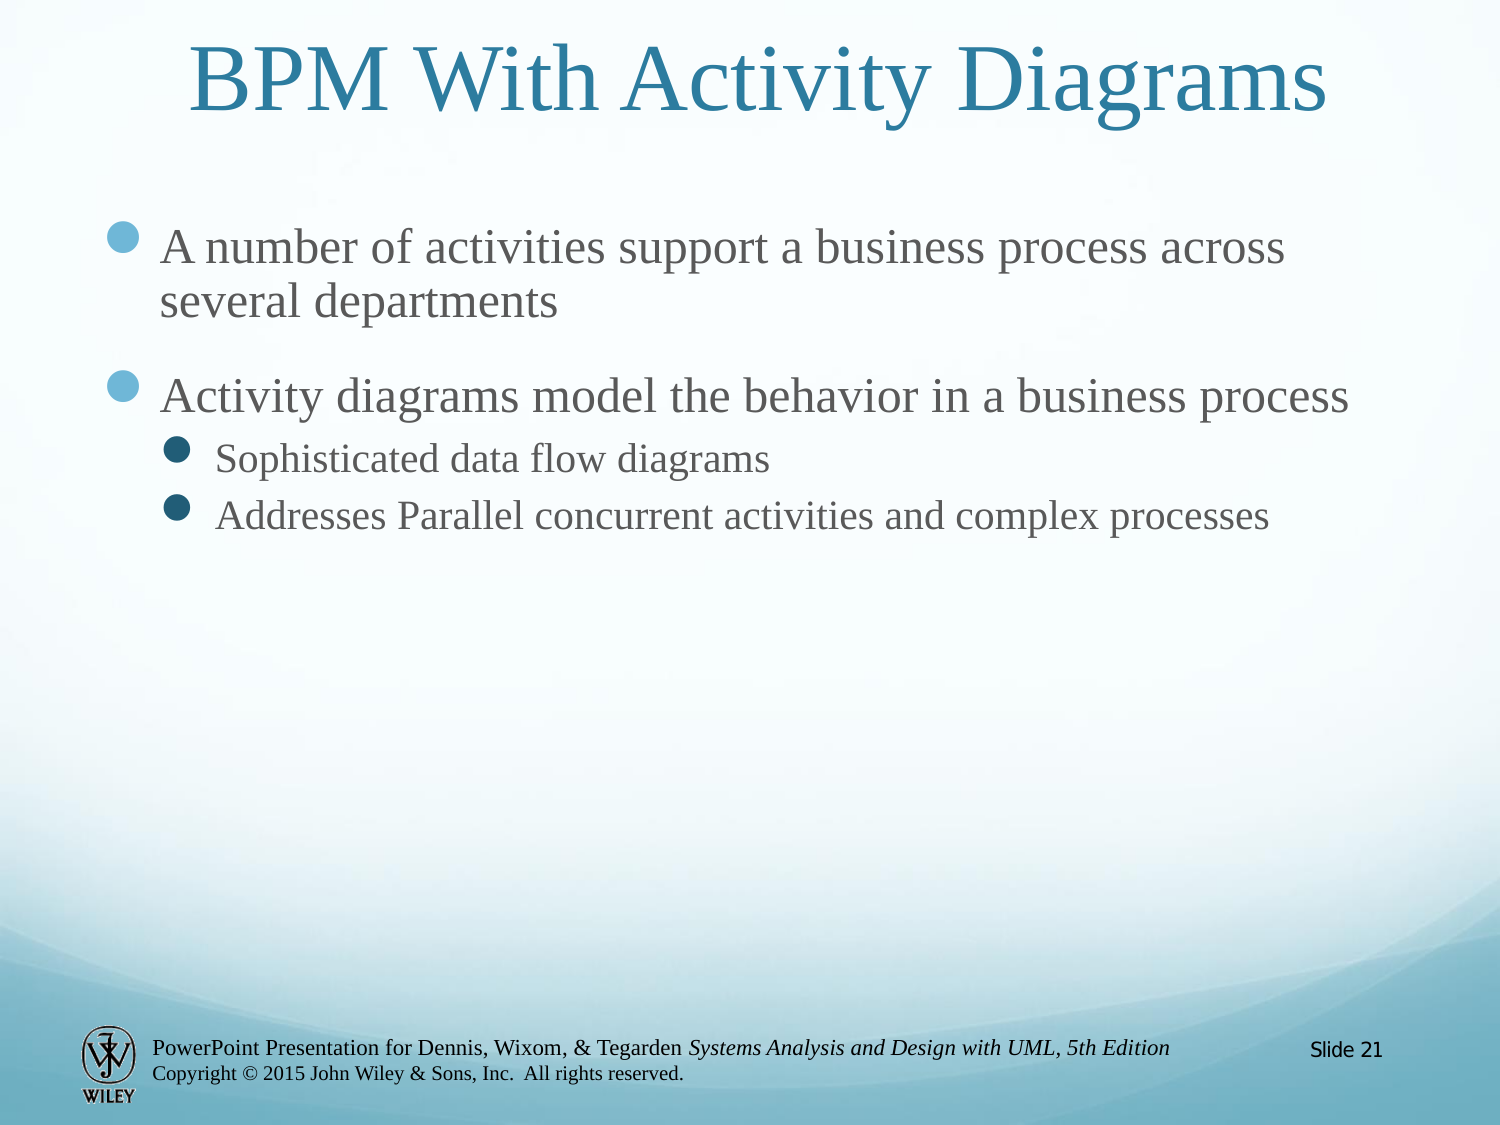

# BPM With Activity Diagrams
A number of activities support a business process across several departments
Activity diagrams model the behavior in a business process
Sophisticated data flow diagrams
Addresses Parallel concurrent activities and complex processes
Slide 21